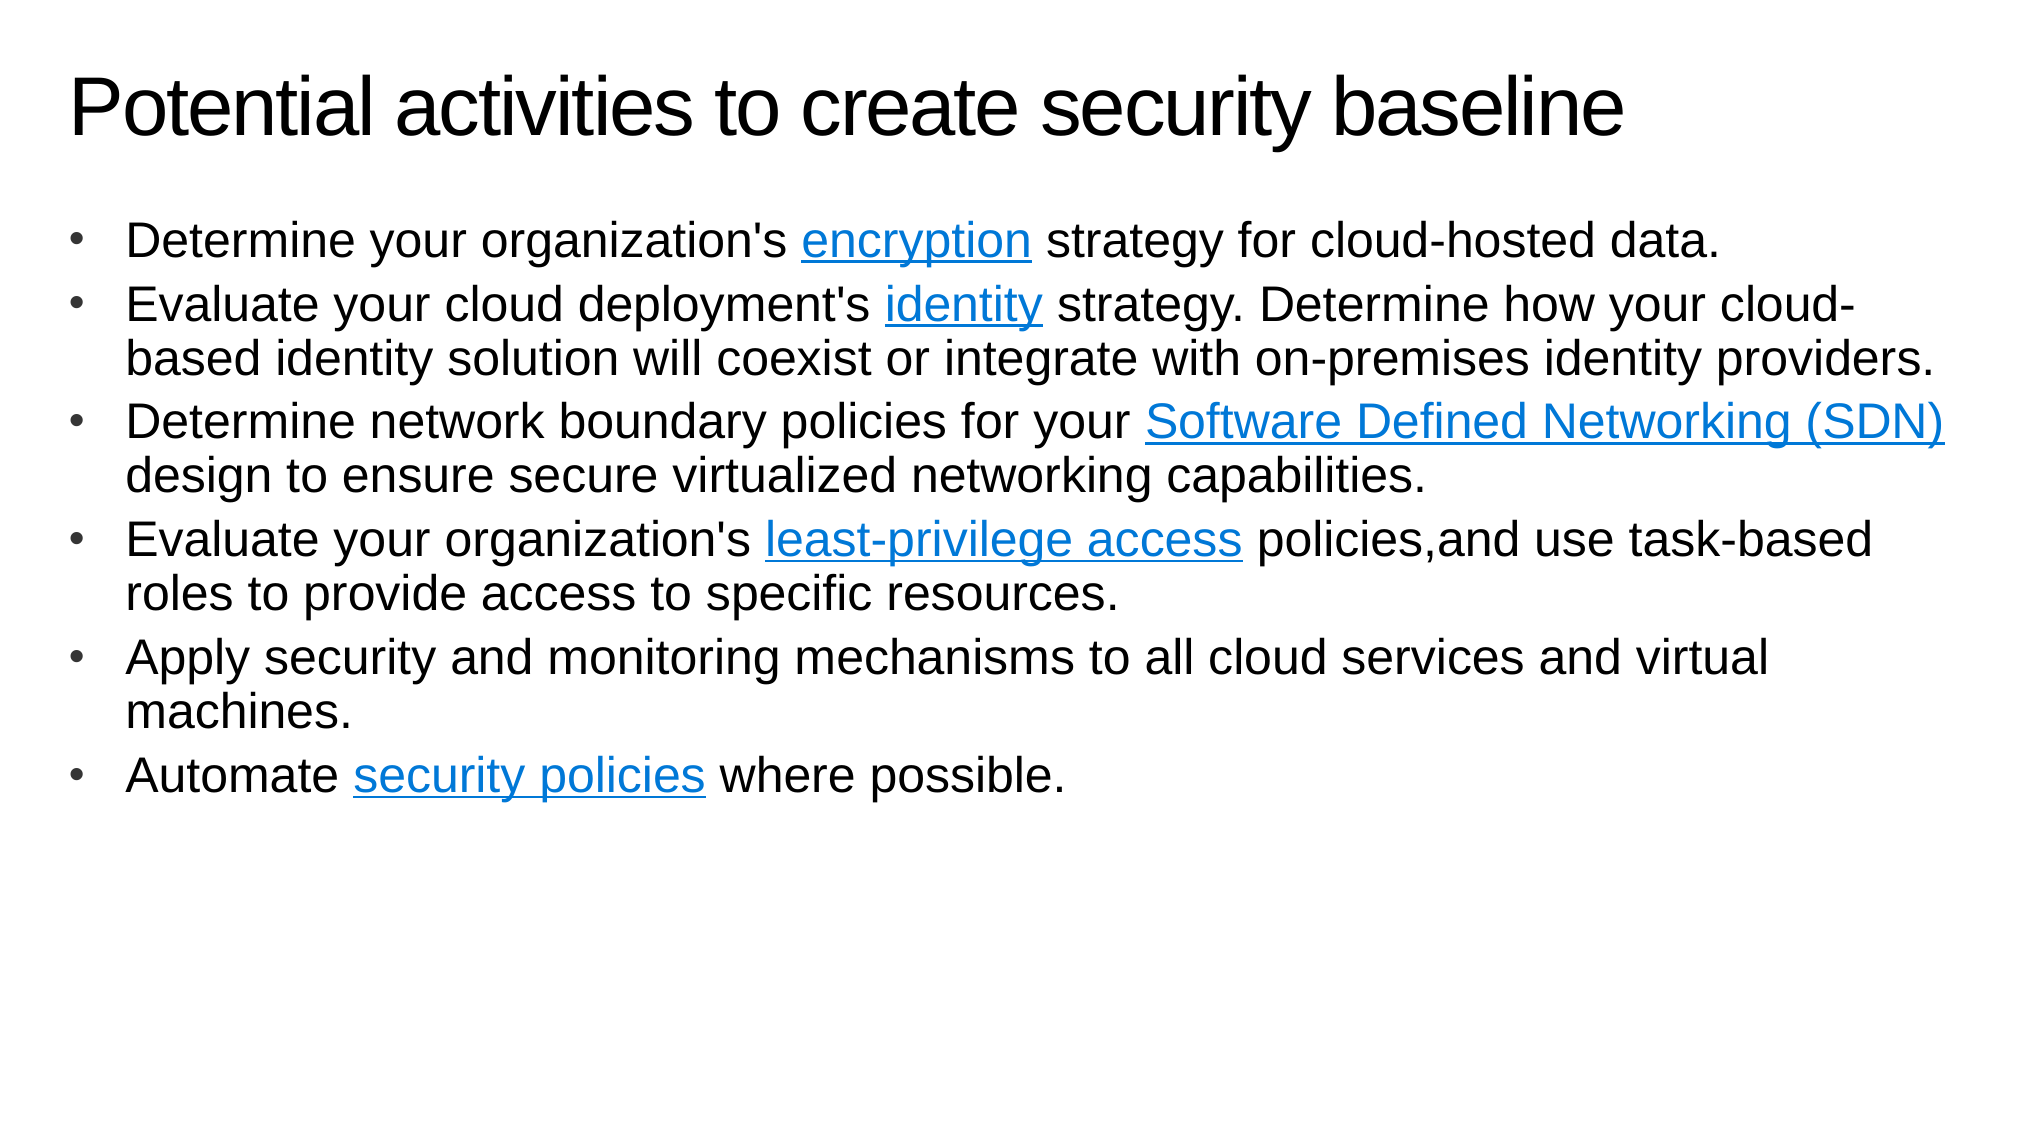

# Potential activities to create security baseline
Determine your organization's encryption strategy for cloud-hosted data.
Evaluate your cloud deployment's identity strategy. Determine how your cloud-based identity solution will coexist or integrate with on-premises identity providers.
Determine network boundary policies for your Software Defined Networking (SDN) design to ensure secure virtualized networking capabilities.
Evaluate your organization's least-privilege access policies,and use task-based roles to provide access to specific resources.
Apply security and monitoring mechanisms to all cloud services and virtual machines.
Automate security policies where possible.